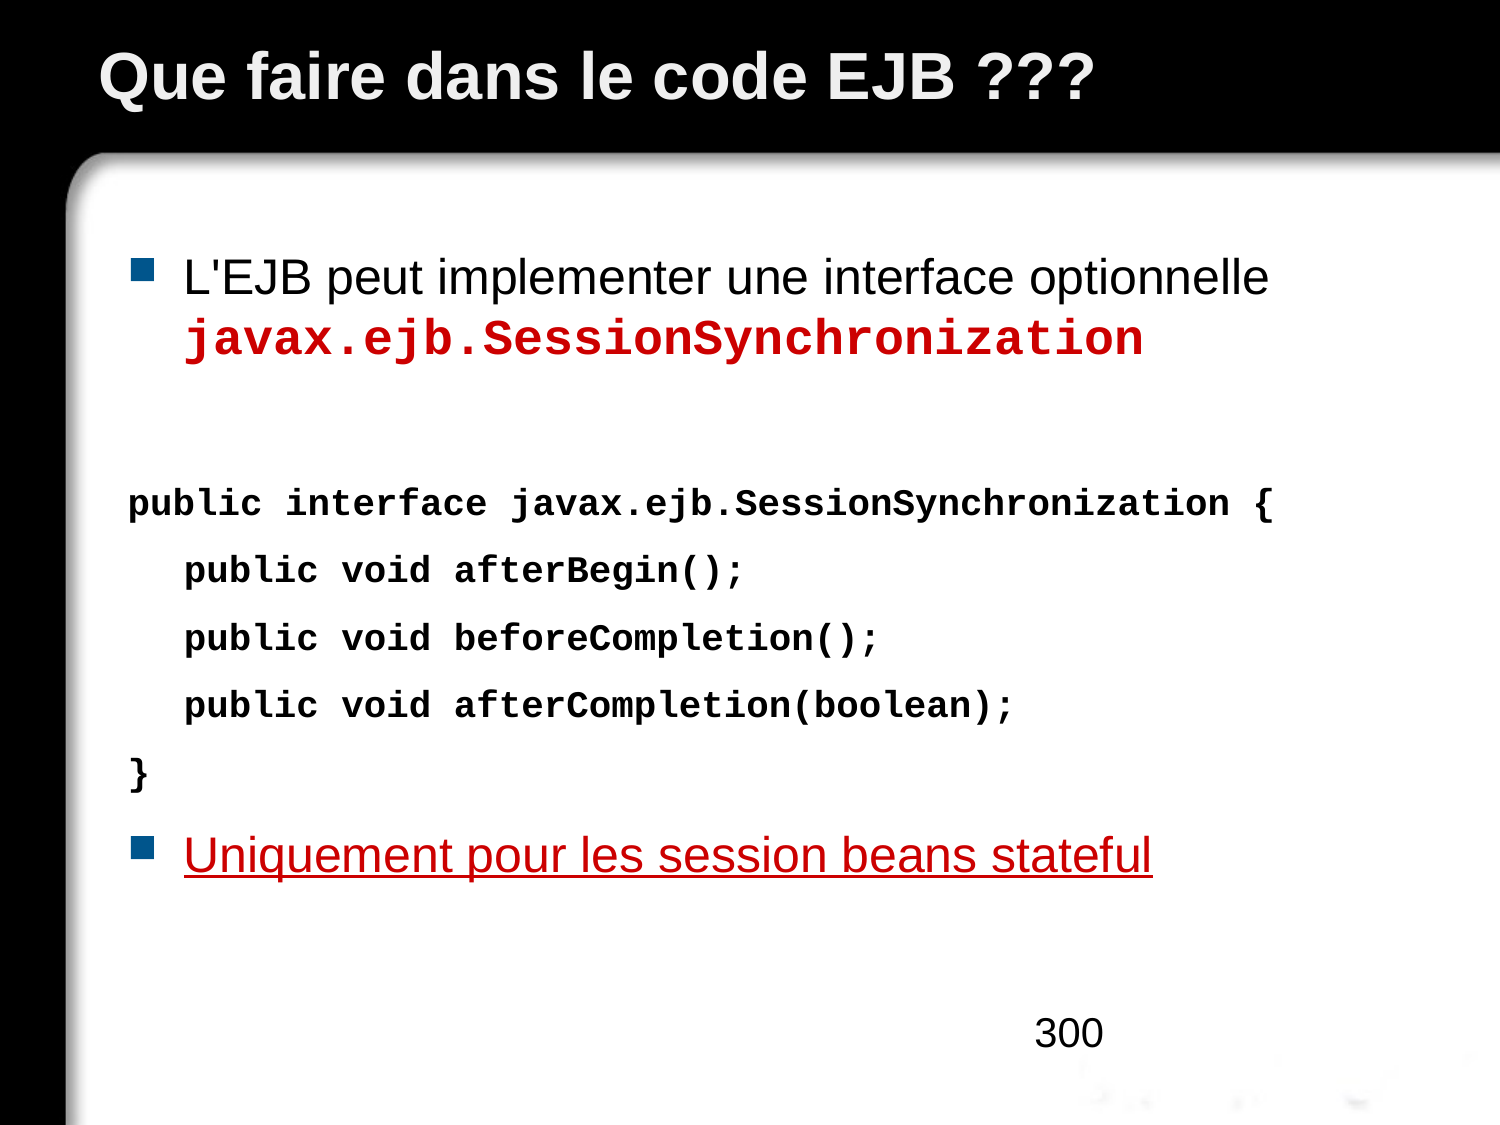

# Que faire dans le code EJB ???
L'EJB peut implementer une interface optionnelle javax.ejb.SessionSynchronization

public interface javax.ejb.SessionSynchronization {
	public void afterBegin();
	public void beforeCompletion();
	public void afterCompletion(boolean);
}
Uniquement pour les session beans stateful